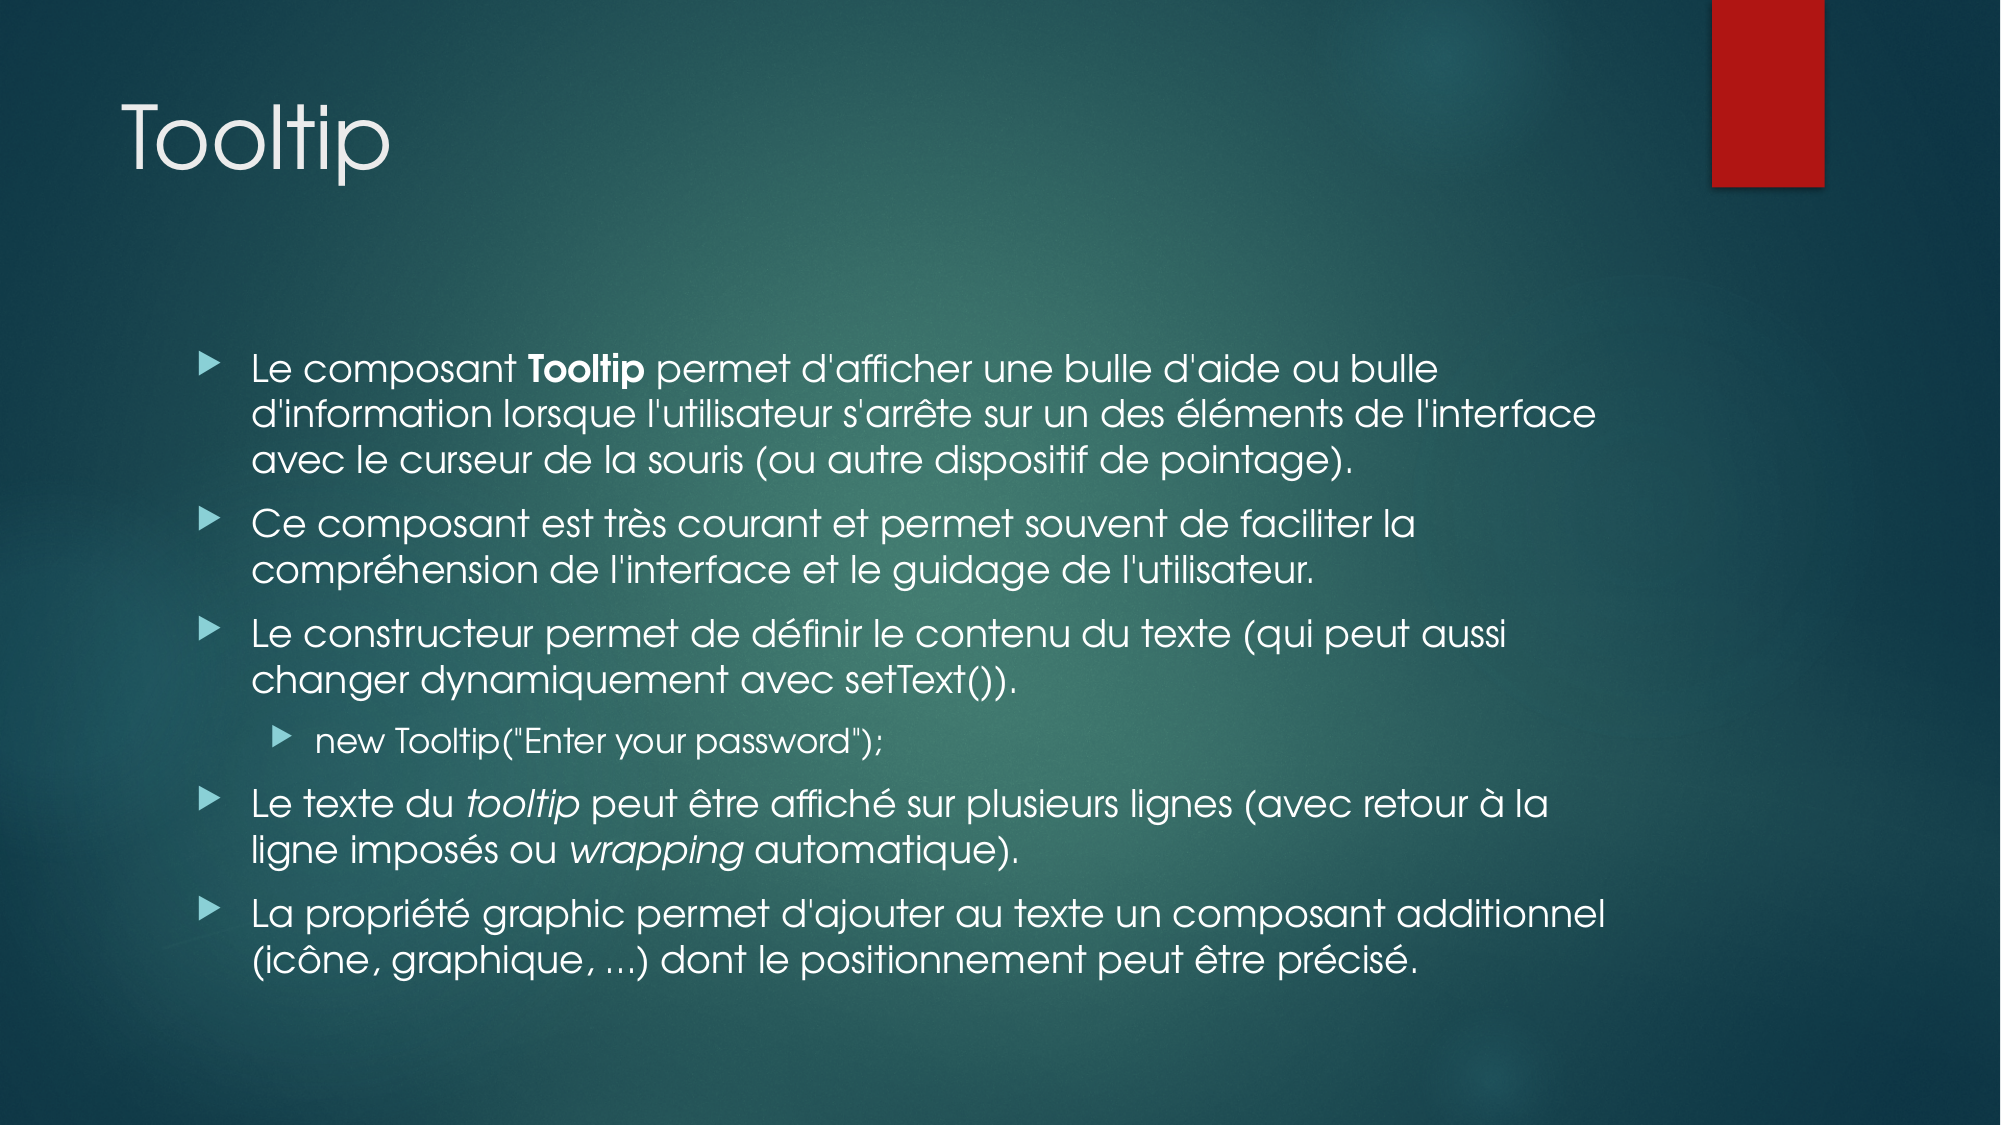

# Tooltip
Le composant Tooltip permet d'afficher une bulle d'aide ou bulle d'information lorsque l'utilisateur s'arrête sur un des éléments de l'interface avec le curseur de la souris (ou autre dispositif de pointage).
Ce composant est très courant et permet souvent de faciliter la compréhension de l'interface et le guidage de l'utilisateur.
Le constructeur permet de définir le contenu du texte (qui peut aussi changer dynamiquement avec setText()).
new Tooltip("Enter your password");
Le texte du tooltip peut être affiché sur plusieurs lignes (avec retour à la ligne imposés ou wrapping automatique).
La propriété graphic permet d'ajouter au texte un composant additionnel (icône, graphique, …) dont le positionnement peut être précisé.